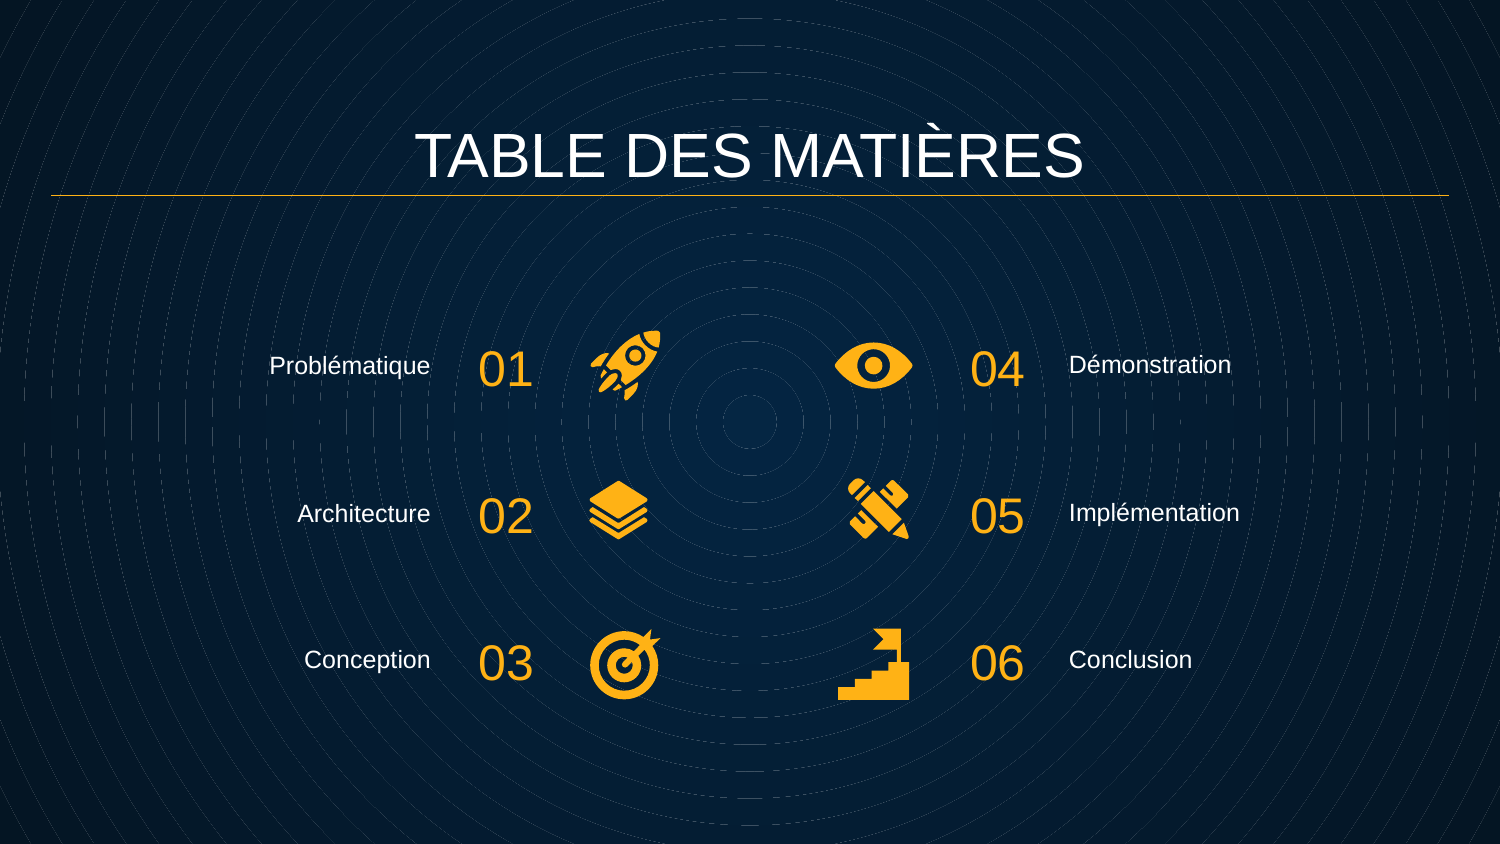

# TABLE DES MATIÈRES
01
04

Démonstration
Problématique
02
05

Implémentation
Architecture
03
06

Conception
Conclusion